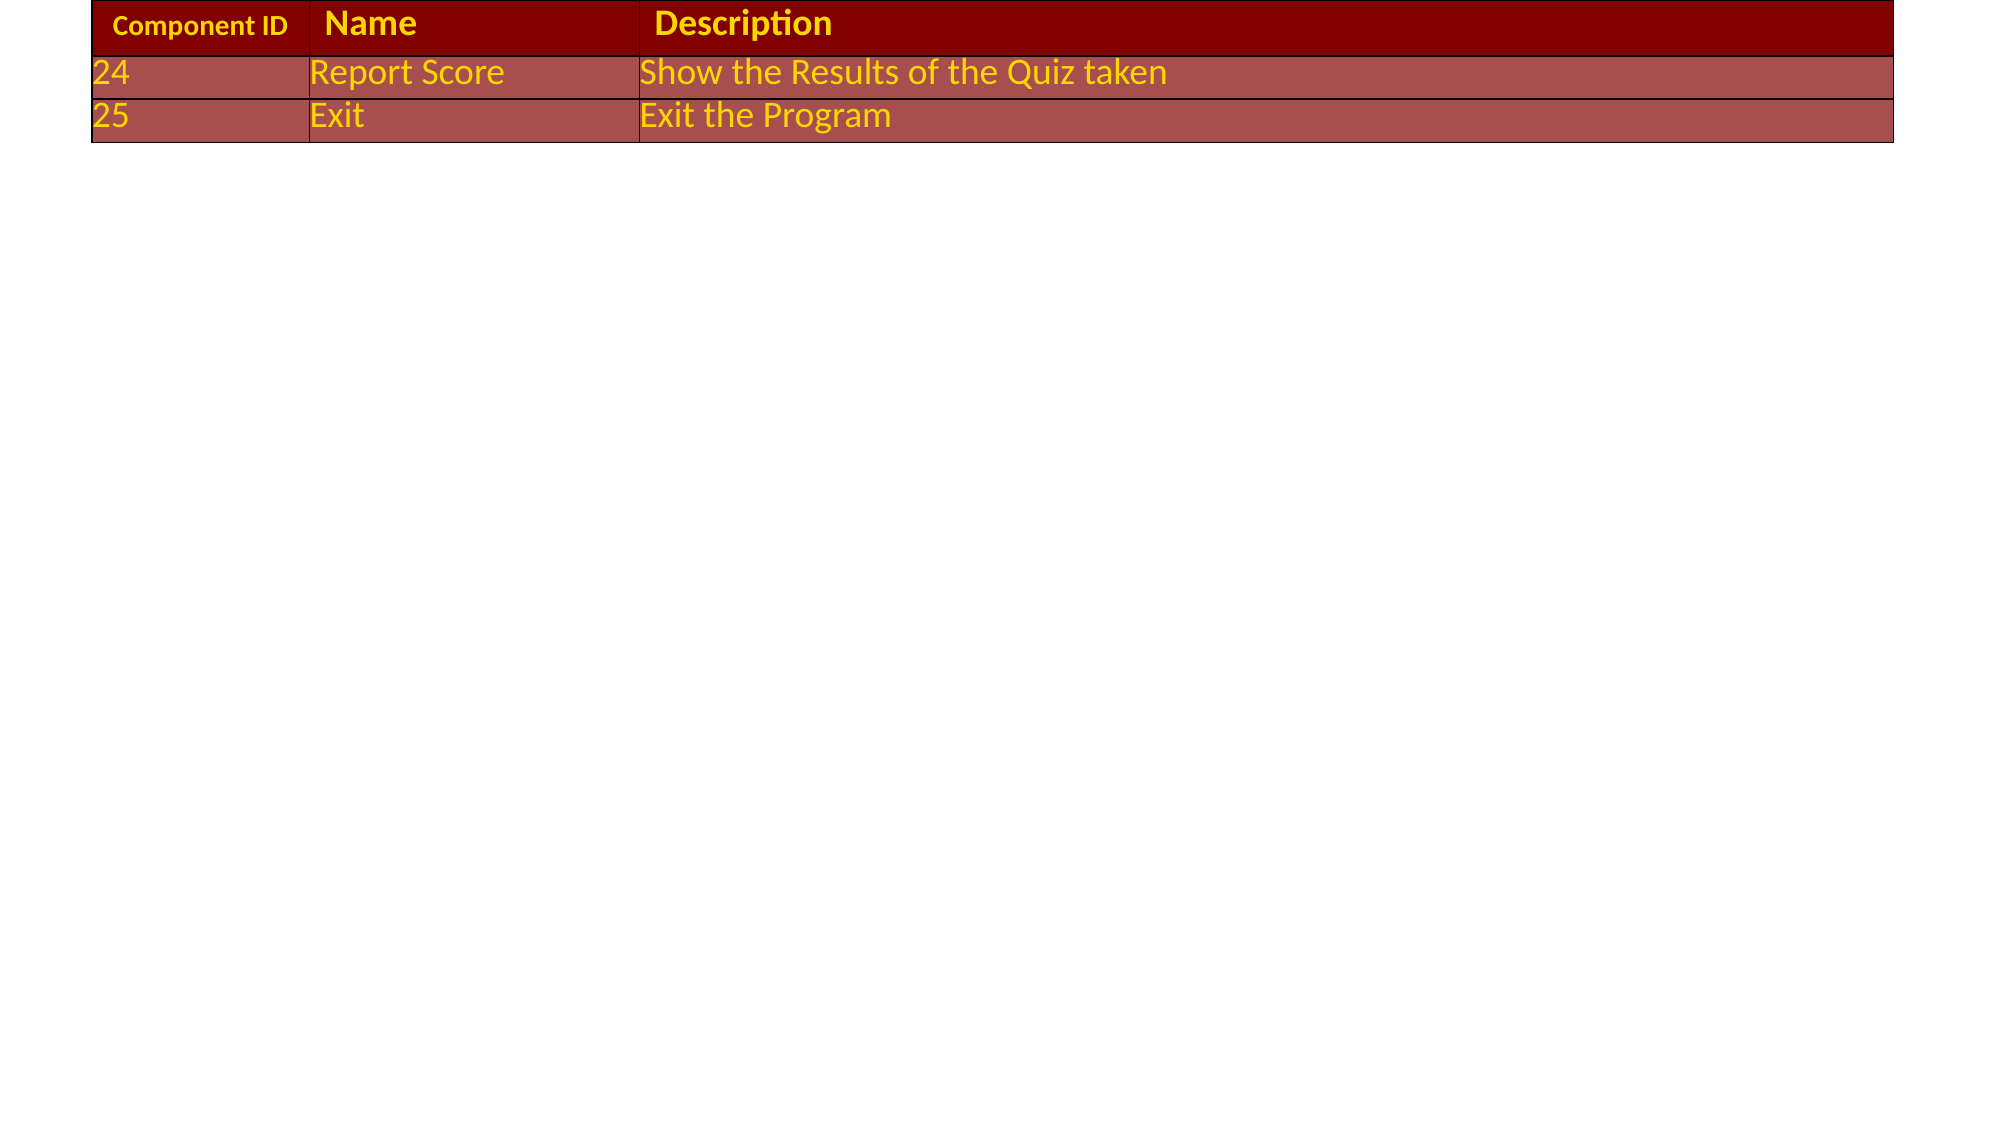

| Component ID | Name | Description |
| --- | --- | --- |
| 24 | Report Score | Show the Results of the Quiz taken |
| 25 | Exit | Exit the Program |